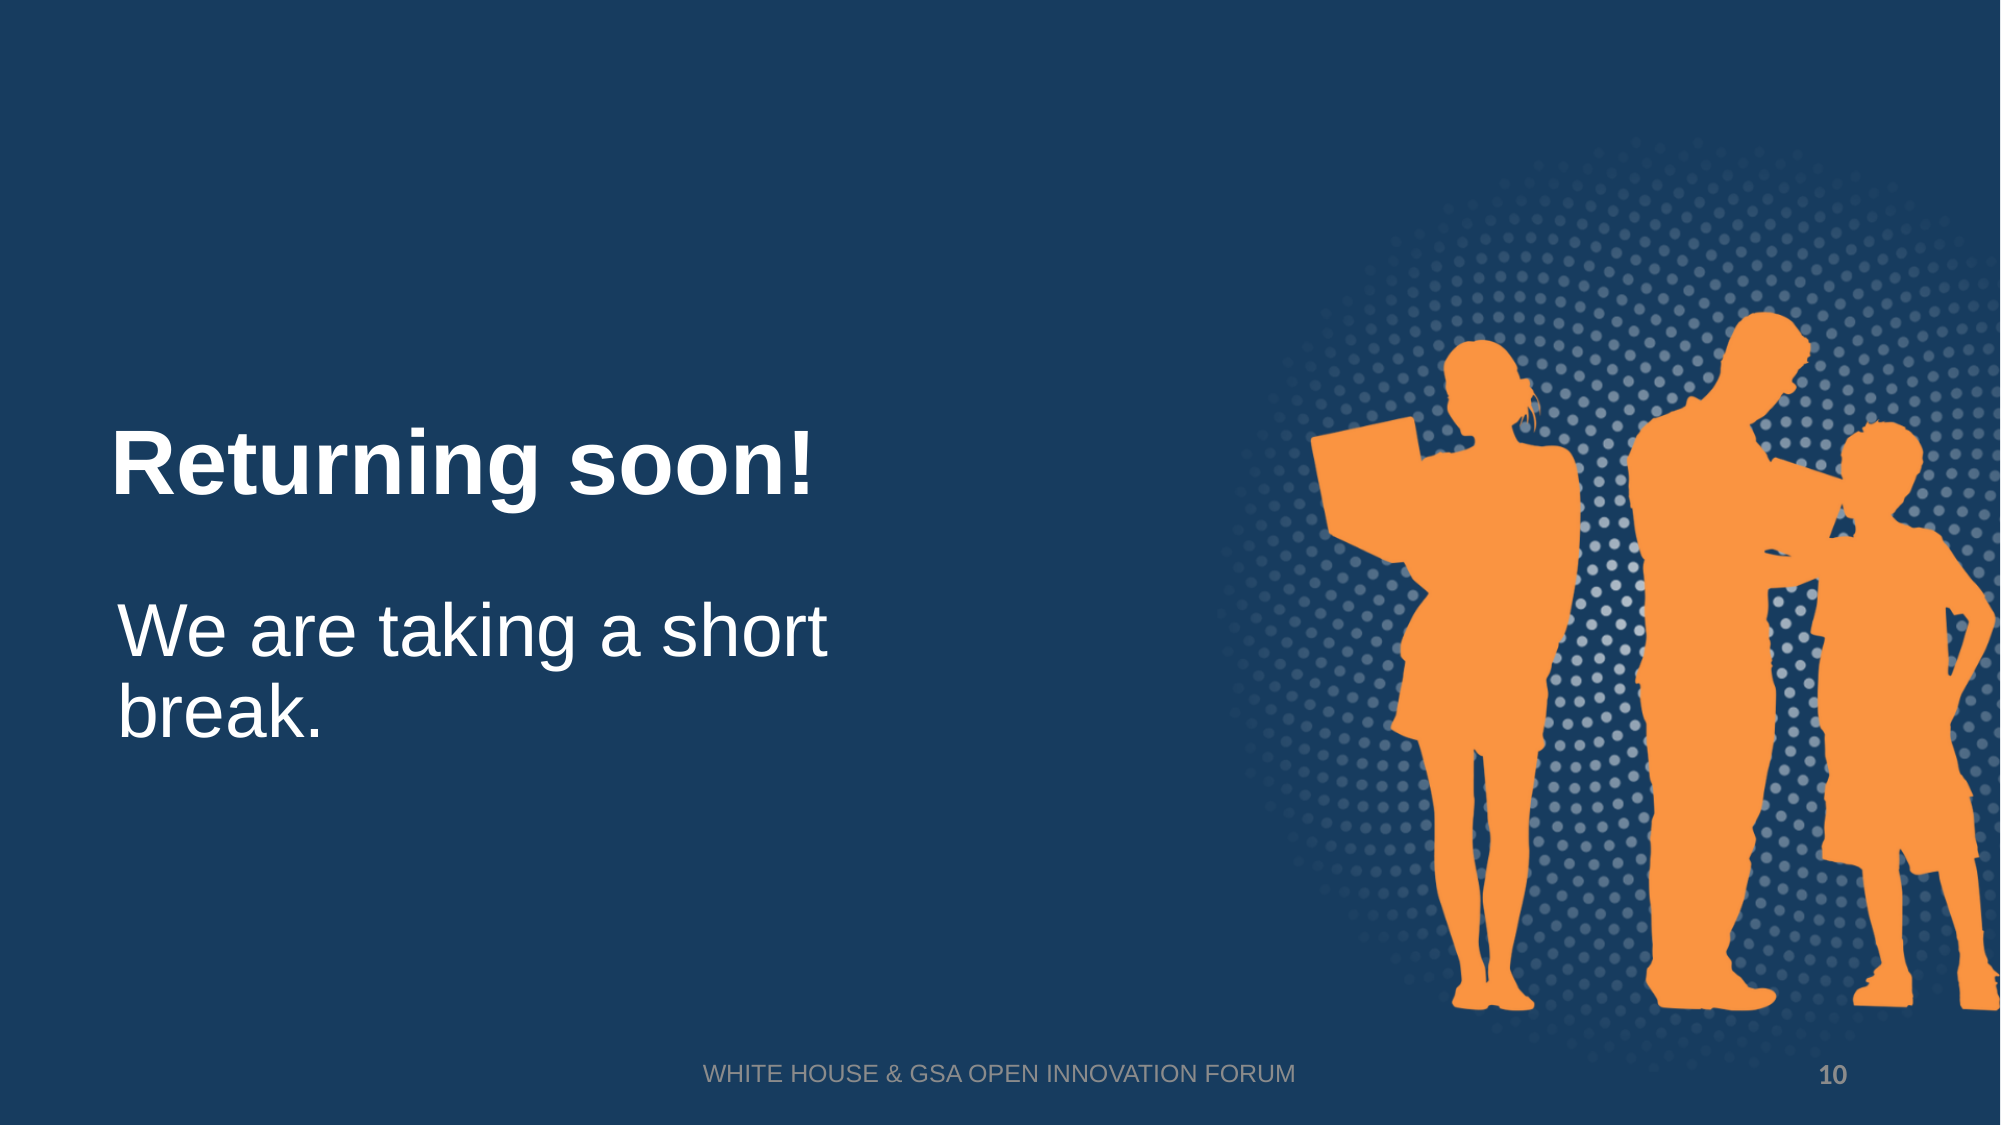

Returning soon!
We are taking a short break.
WHITE HOUSE & GSA OPEN INNOVATION FORUM
10